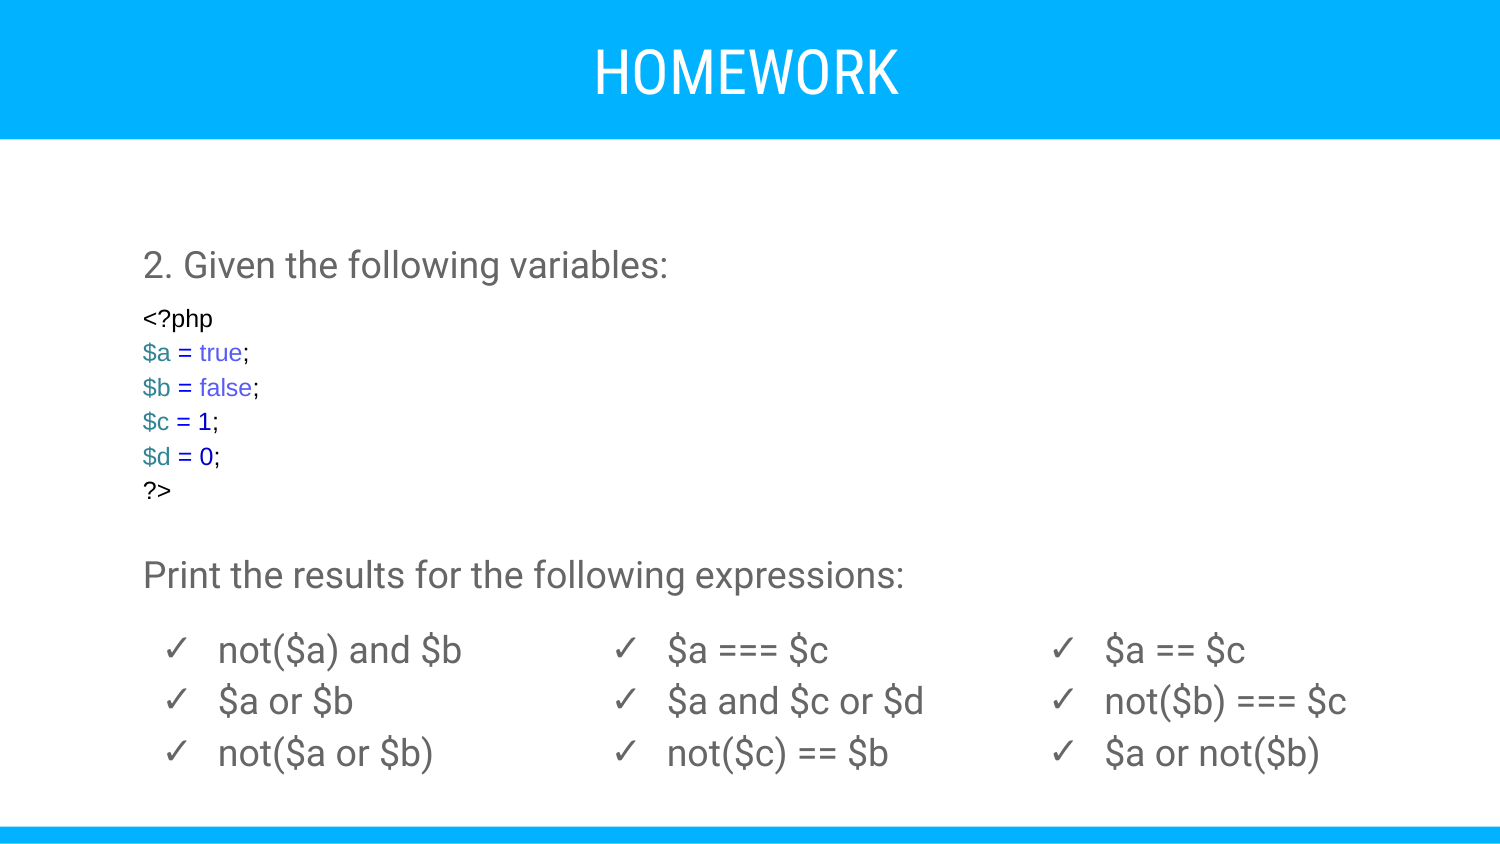

HOMEWORK
2. Given the following variables:

<?php
$a = true;
$b = false;
$c = 1;
$d = 0;
?>

Print the results for the following expressions:
not($a) and $b
$a or $b
not($a or $b)
$a === $c
$a and $c or $d
not($c) == $b
$a == $c
not($b) === $c
$a or not($b)